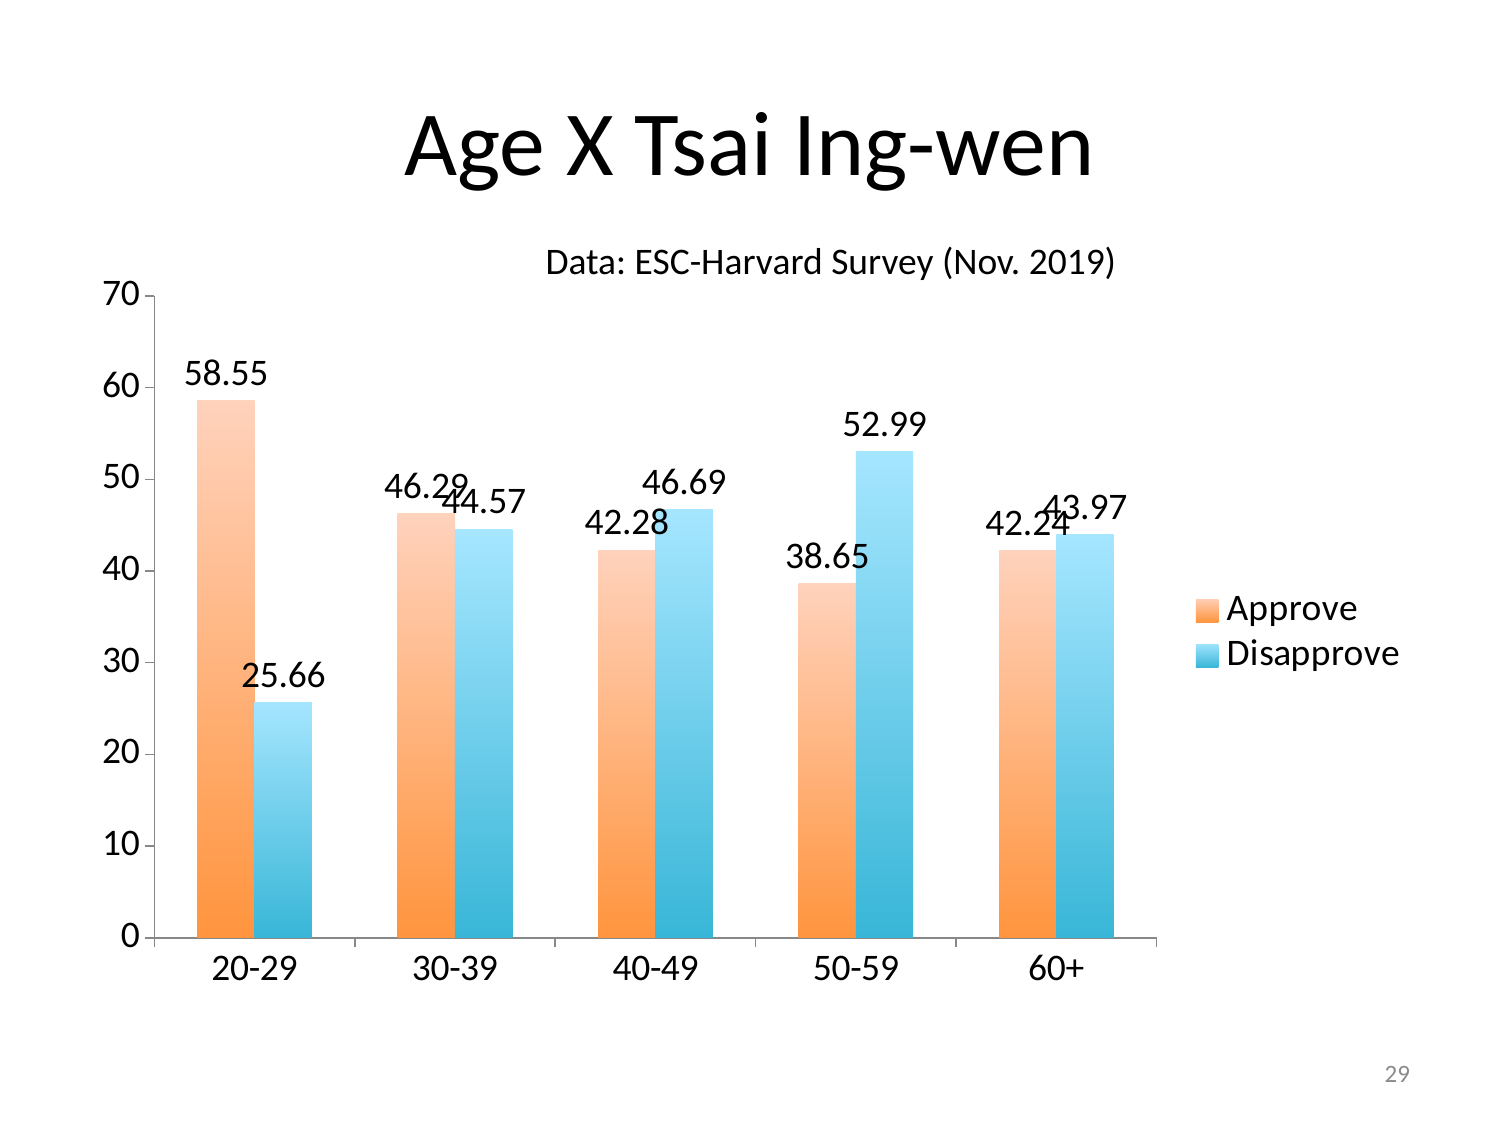

# Age X Tsai Ing-wen
Data: ESC-Harvard Survey (Nov. 2019)

### Chart

| Category | Approve | Disapprove |
|---|---|---|
| 20-29 | 58.55 | 25.66 |
| 30-39 | 46.29 | 44.57 |
| 40-49 | 42.28 | 46.69 |
| 50-59 | 38.65 | 52.99 |
| 60+ | 42.24 | 43.97 |
29